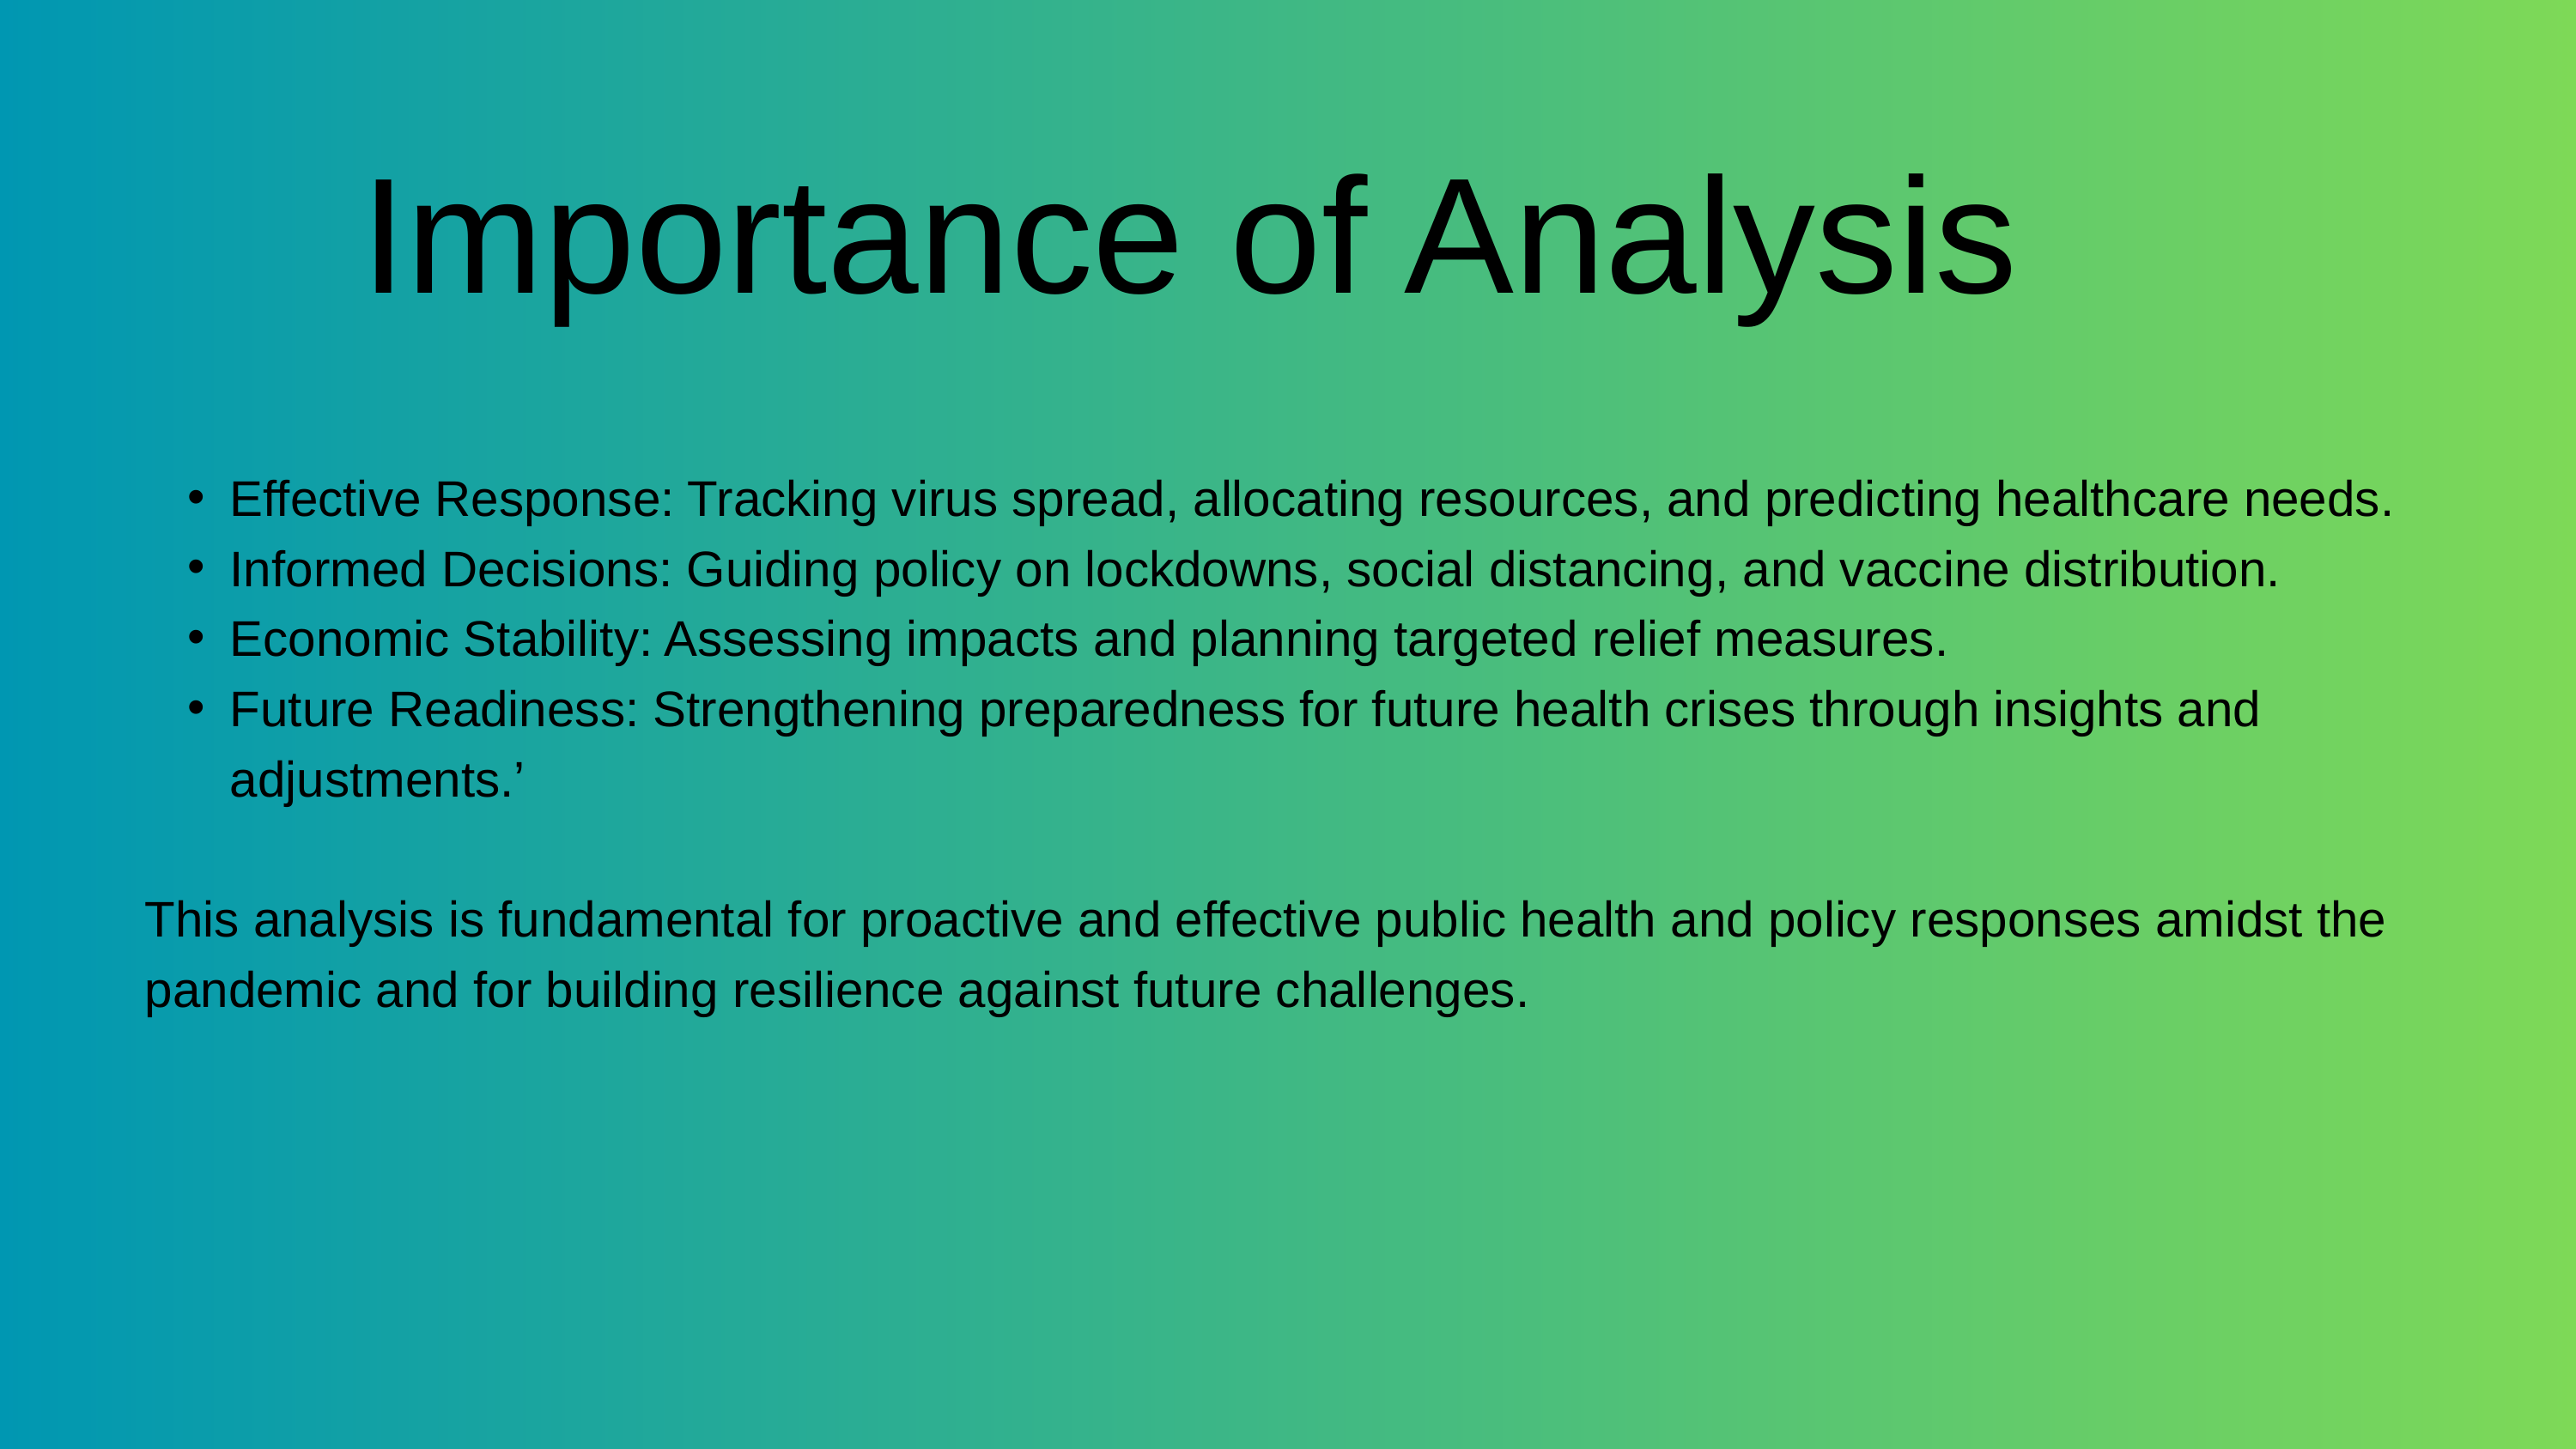

Importance of Analysis
Effective Response: Tracking virus spread, allocating resources, and predicting healthcare needs.
Informed Decisions: Guiding policy on lockdowns, social distancing, and vaccine distribution.
Economic Stability: Assessing impacts and planning targeted relief measures.
Future Readiness: Strengthening preparedness for future health crises through insights and adjustments.’

This analysis is fundamental for proactive and effective public health and policy responses amidst the pandemic and for building resilience against future challenges.